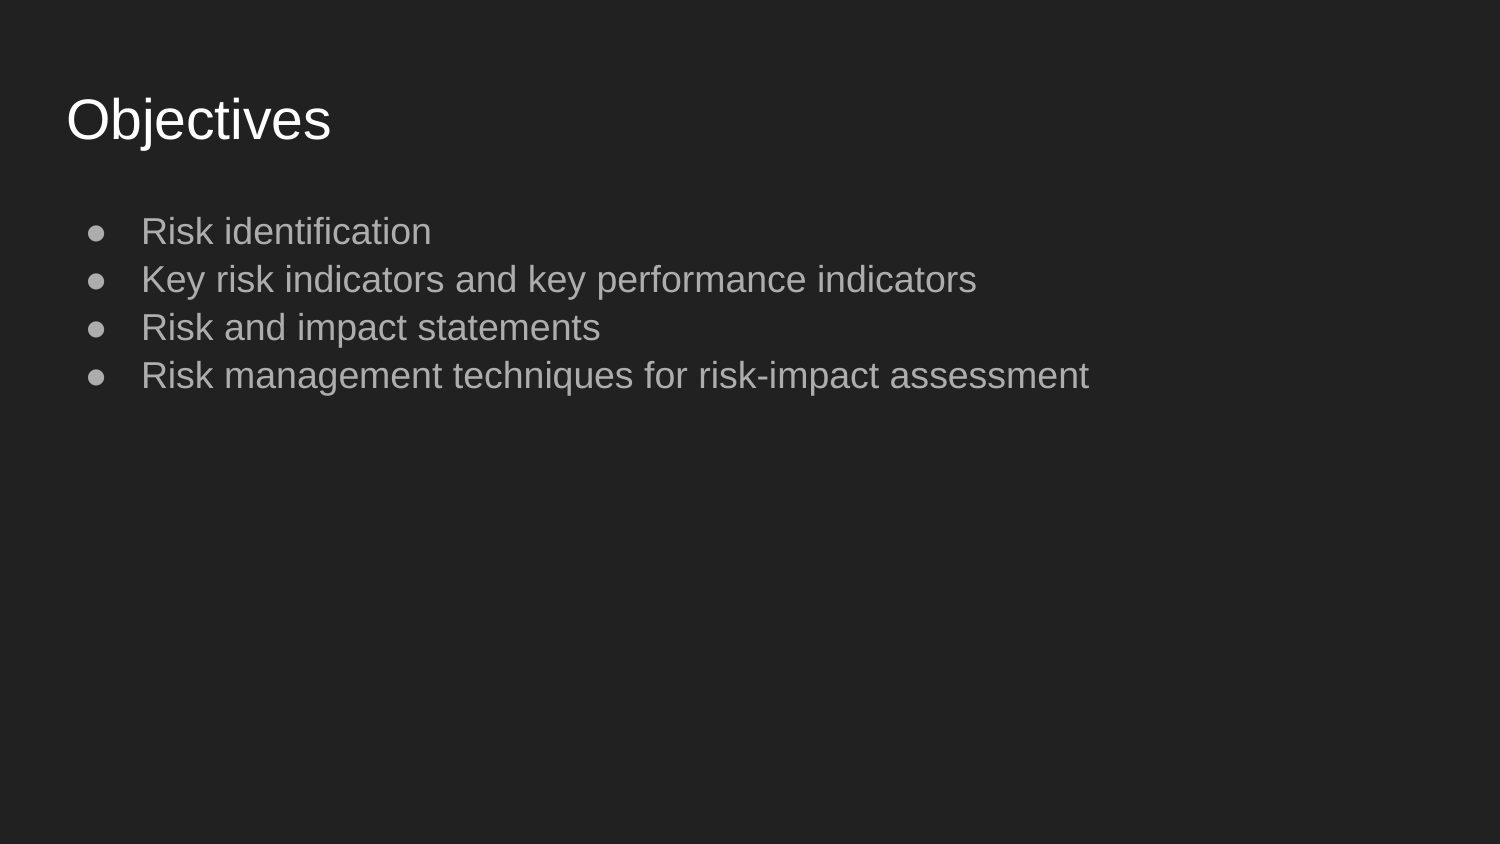

# Objectives
Risk identification
Key risk indicators and key performance indicators
Risk and impact statements
Risk management techniques for risk-impact assessment